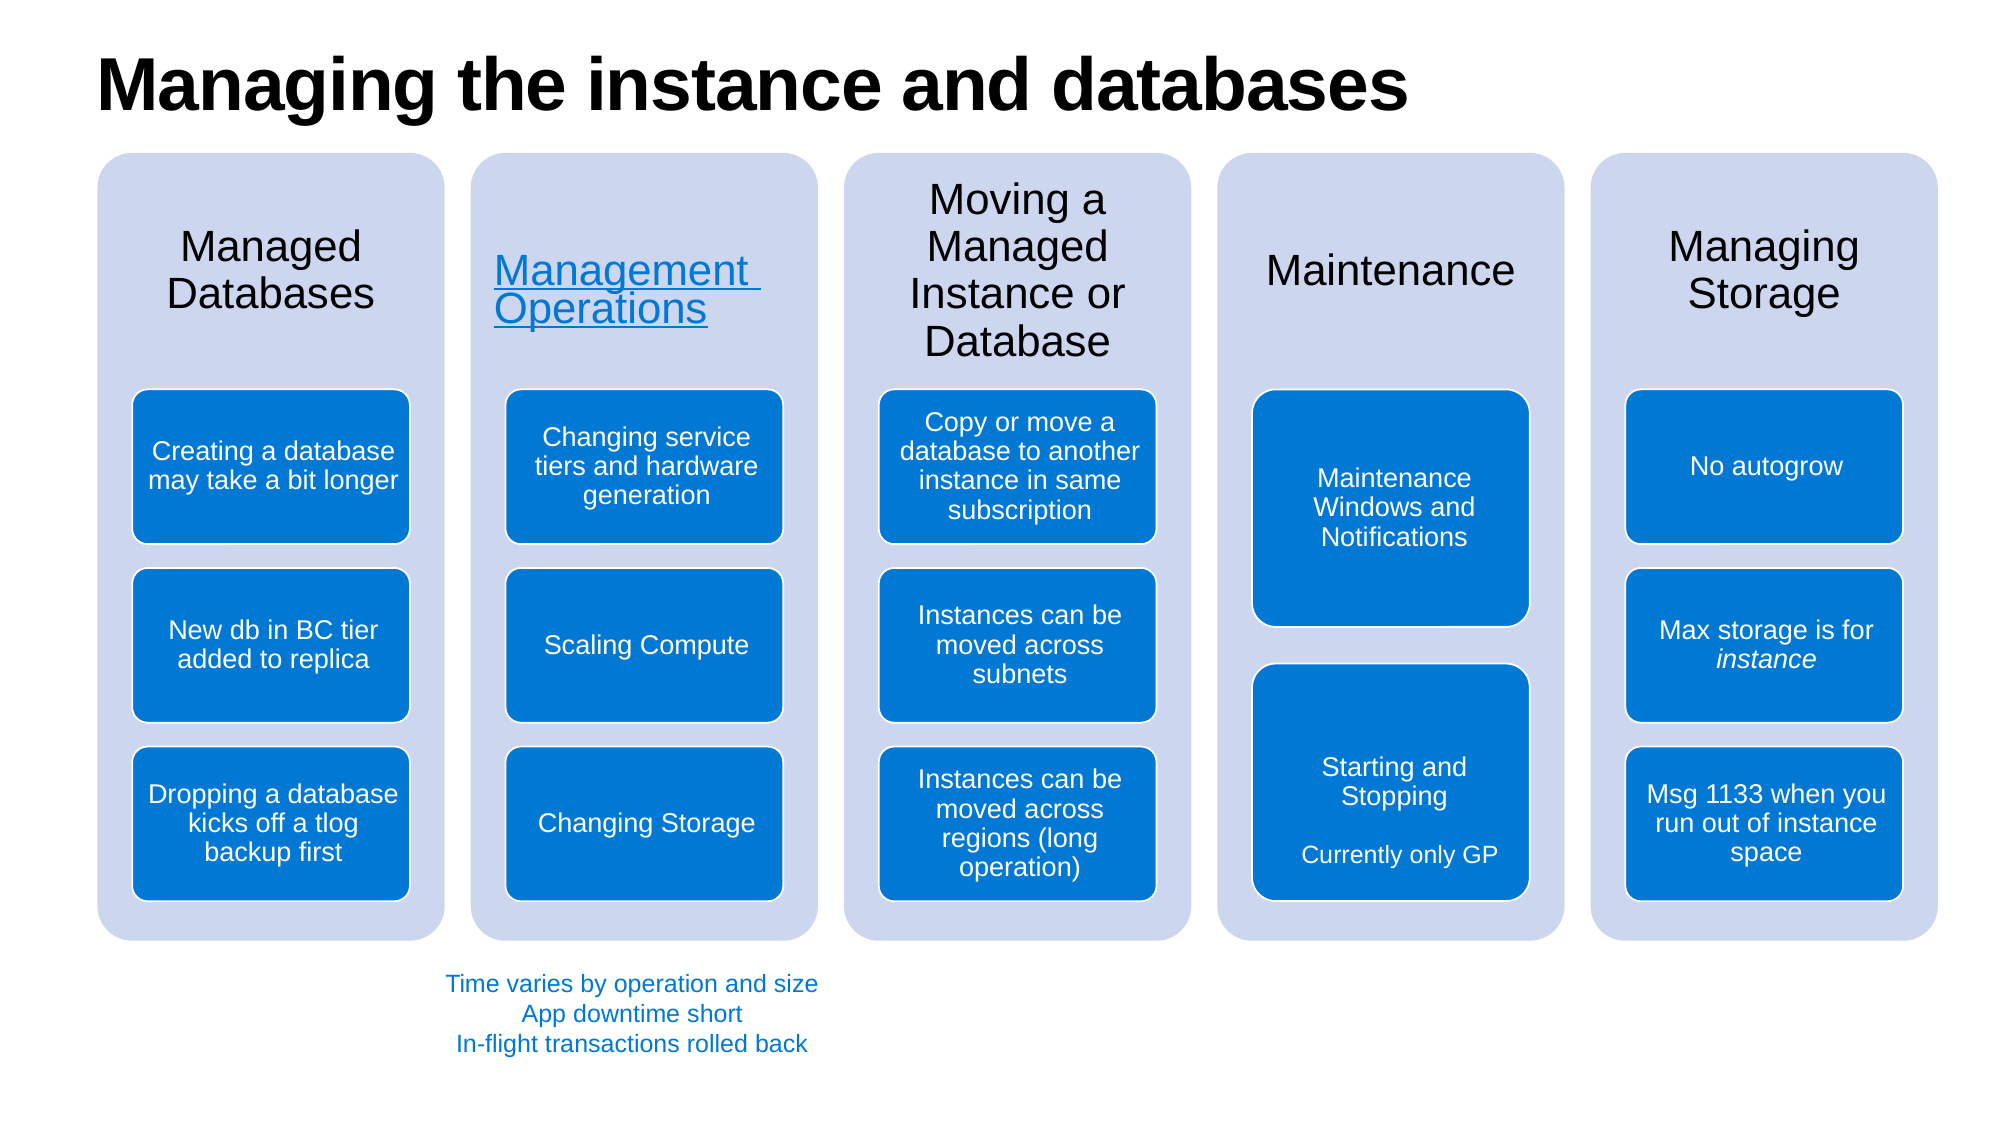

# Managing the instance and databases
Managed Databases
Creating a database may take a bit longer
New db in BC tier added to replica
Dropping a database kicks off a tlog backup first
Management Operations
Changing service tiers and hardware generation
Scaling Compute
Changing Storage
Moving a Managed Instance or Database
Copy or move a database to another instance in same subscription
Instances can be moved across subnets
Instances can be moved across regions (long operation)
Maintenance
Maintenance Windows and Notifications
Starting and Stopping
Managing Storage
No autogrow
Max storage is for instance
Msg 1133 when you run out of instance space
Currently only GP
Time varies by operation and size
App downtime short
In-flight transactions rolled back